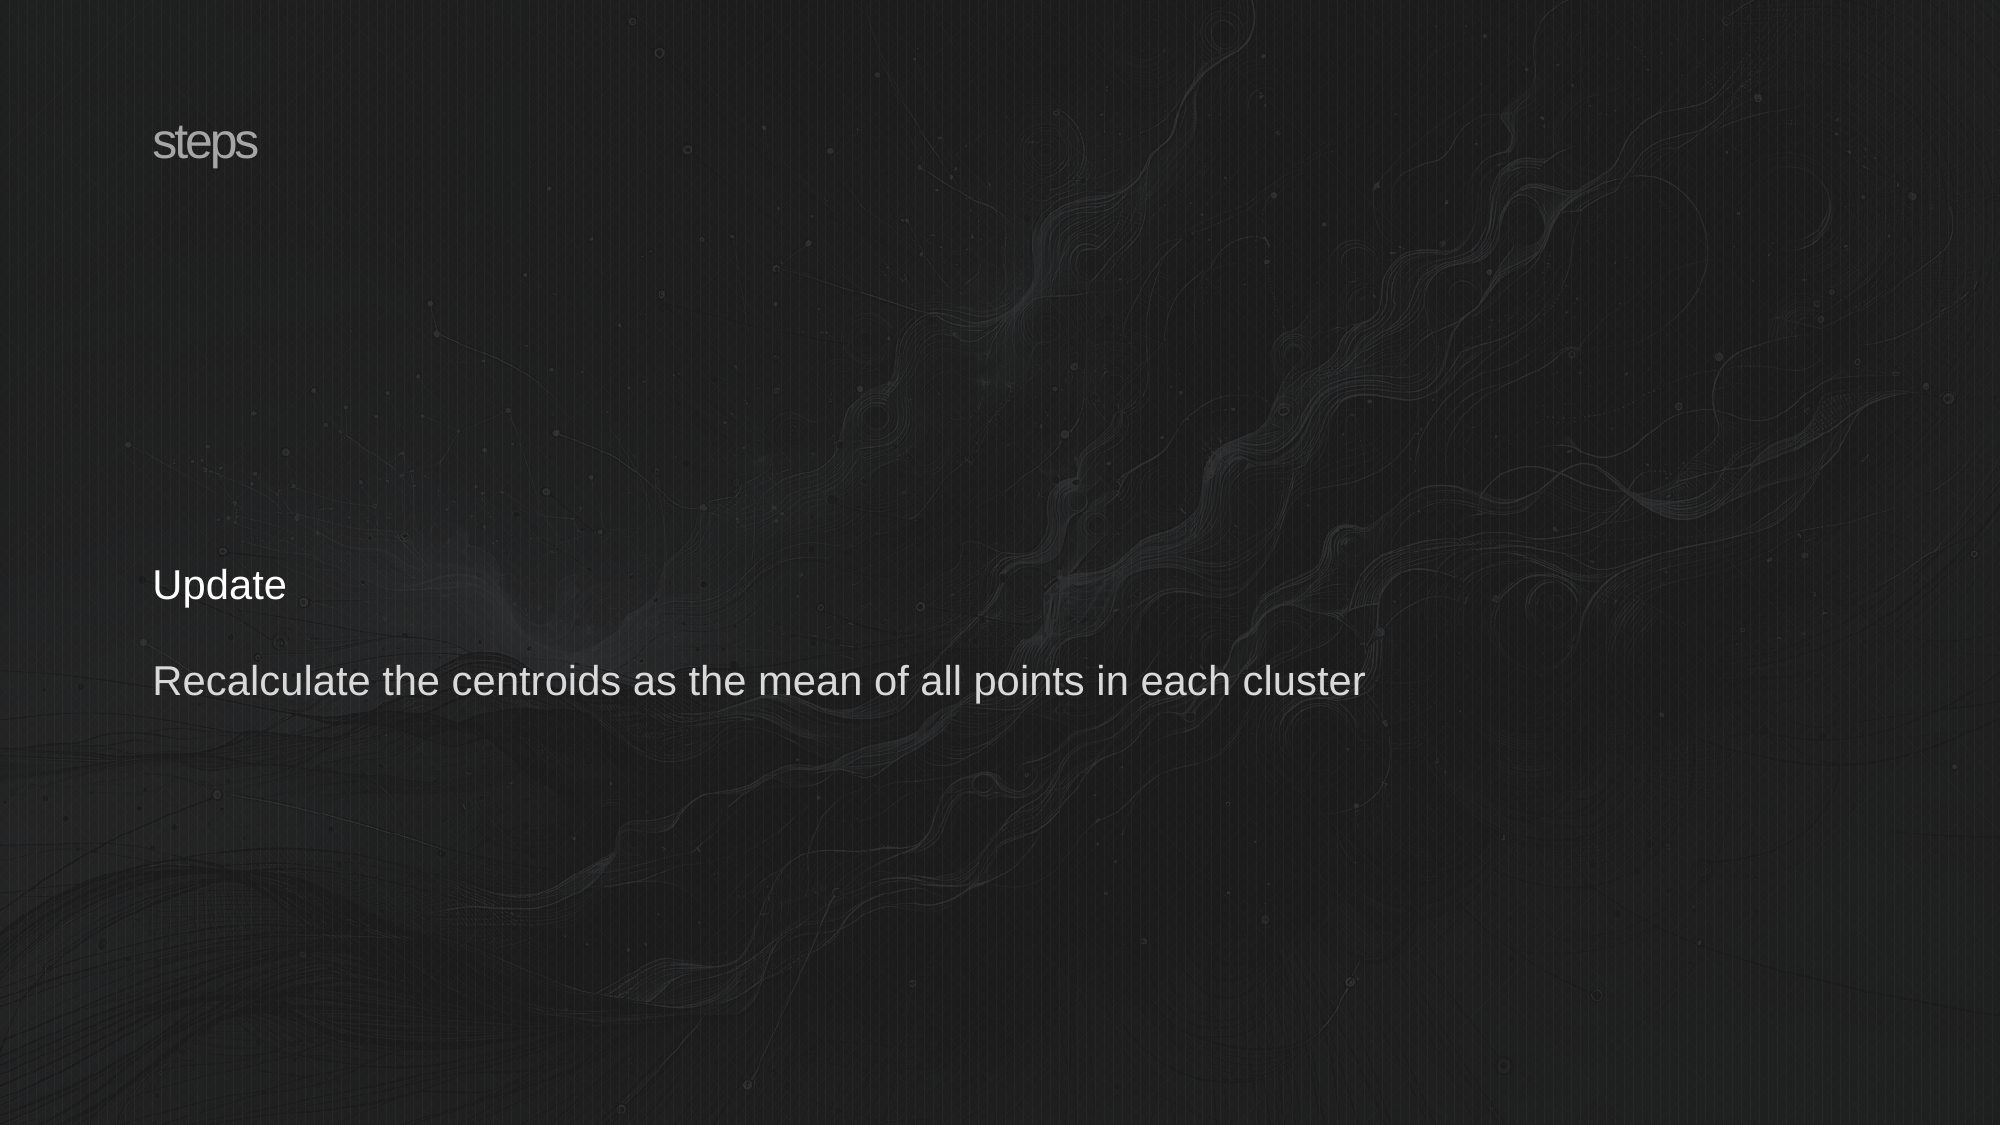

# steps
Update
Recalculate the centroids as the mean of all points in each cluster